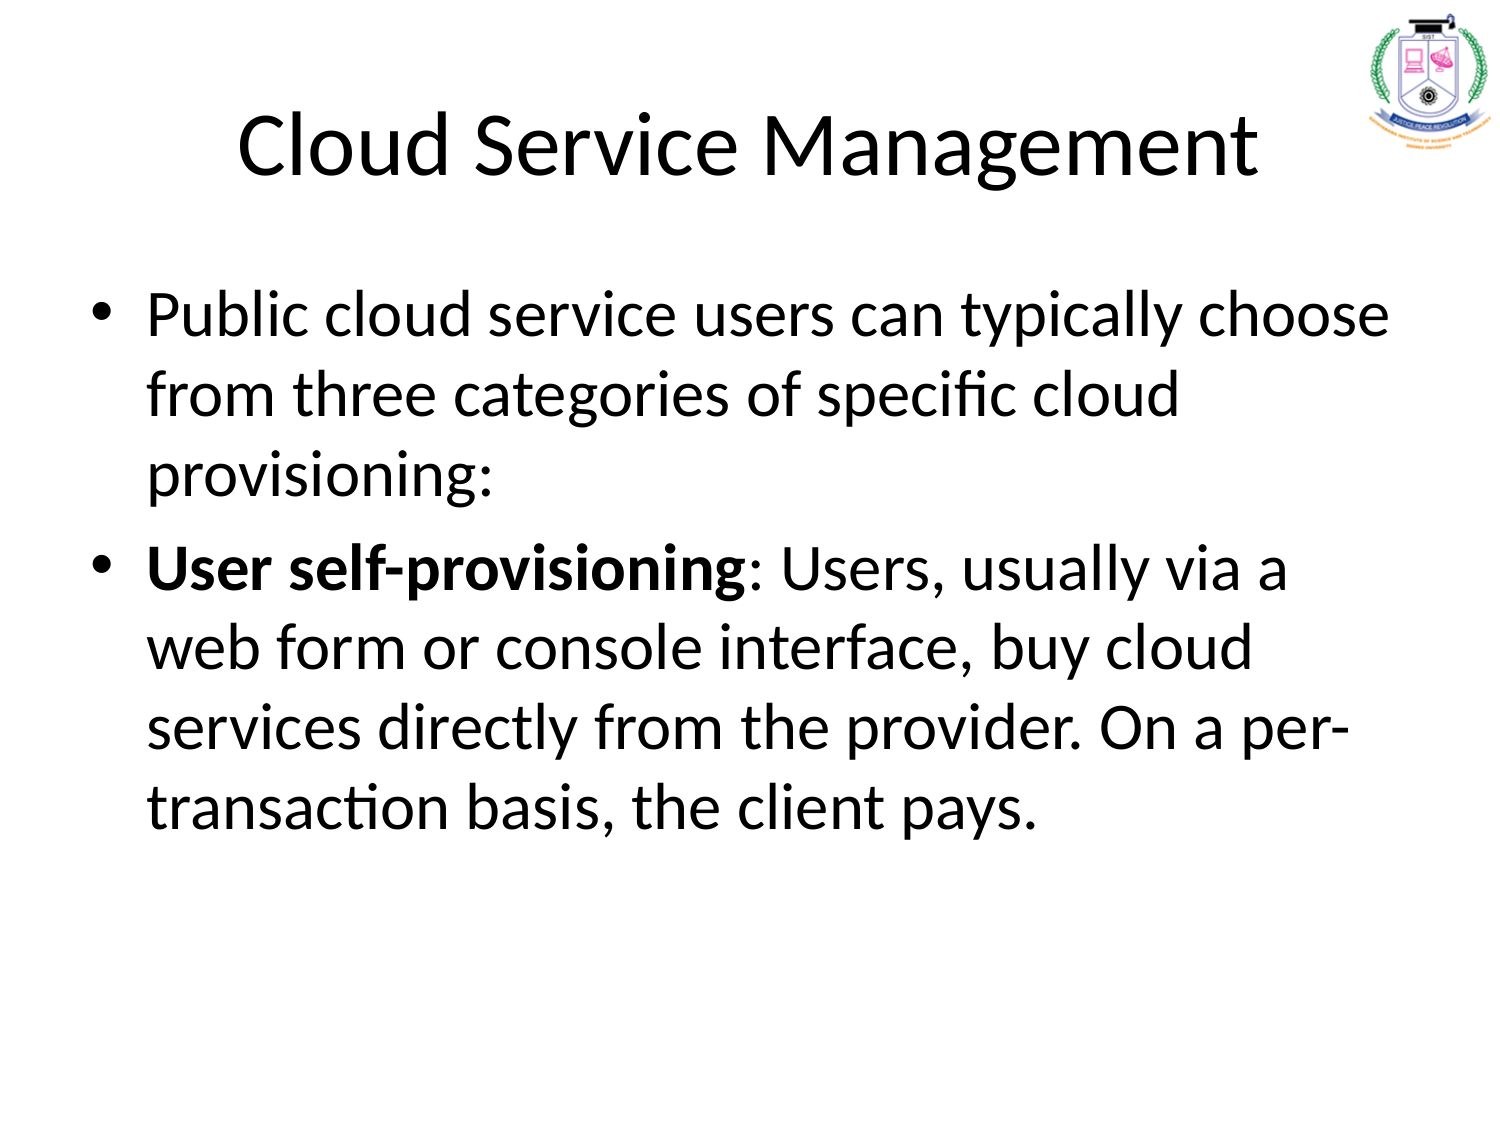

# Cloud Service Management
Public cloud service users can typically choose from three categories of specific cloud provisioning:
User self-provisioning: Users, usually via a web form or console interface, buy cloud services directly from the provider. On a per-transaction basis, the client pays.